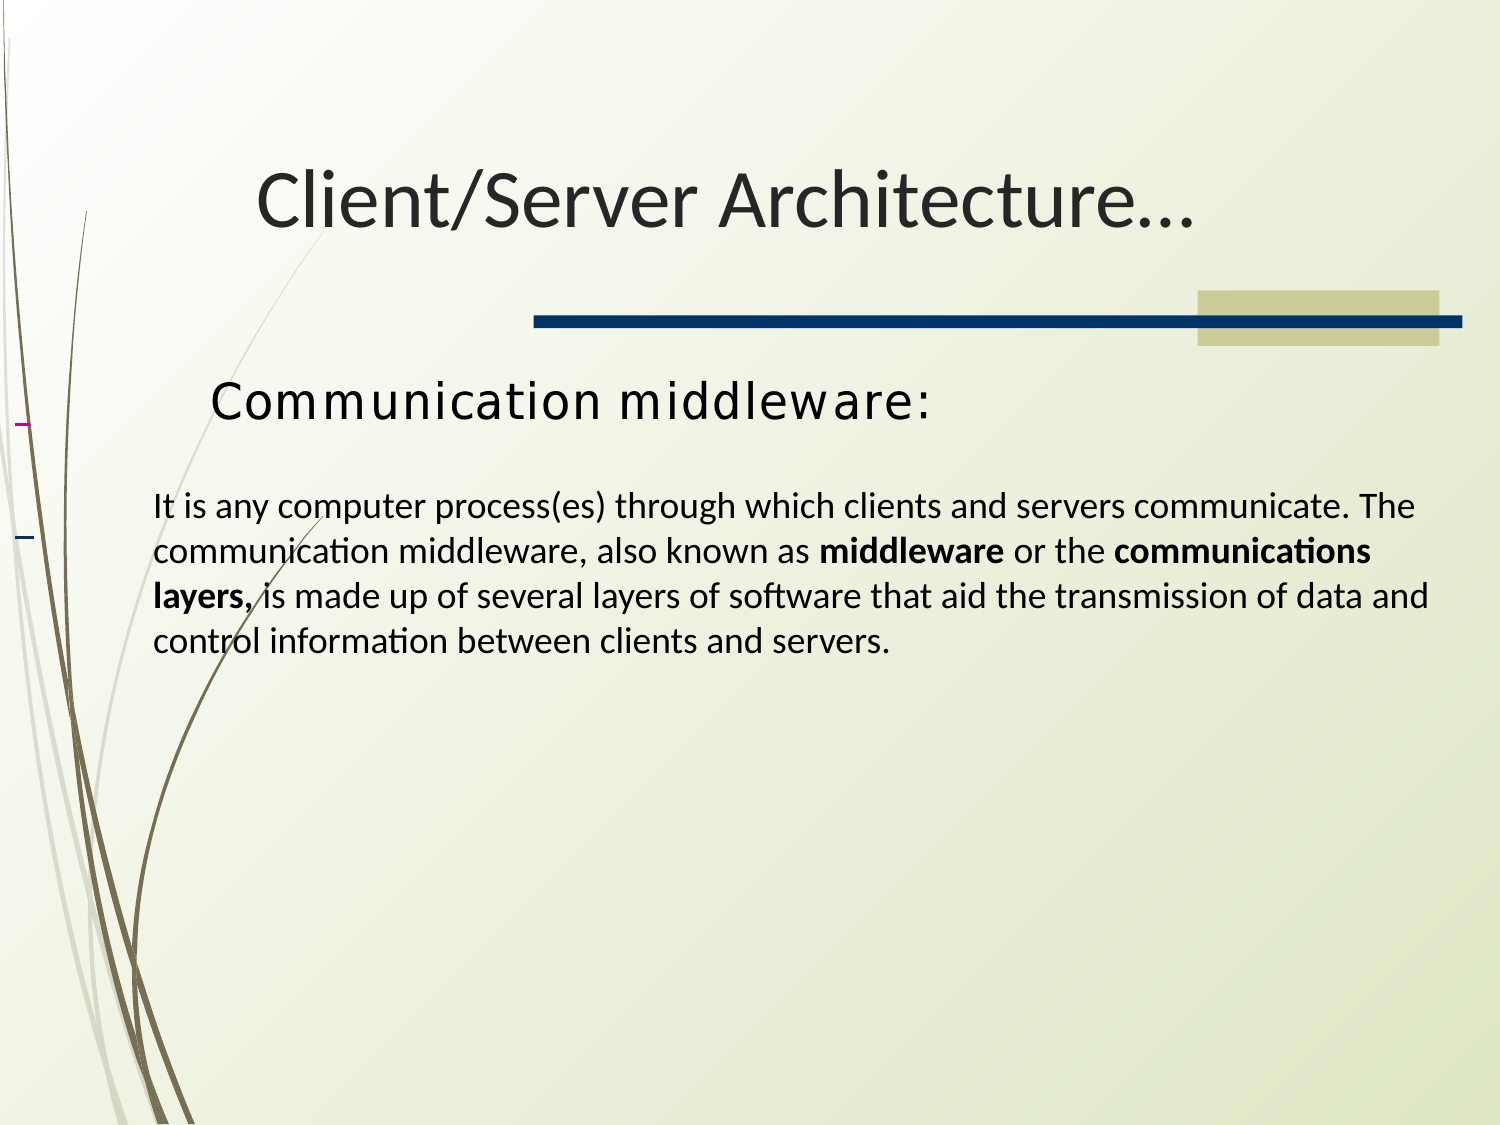

# Client/Server Architecture…

 	   Communication middleware:

It is any computer process(es) through which clients and servers communicate. The communication middleware, also known as middleware or the communications layers, is made up of several layers of software that aid the transmission of data and control information between clients and servers.